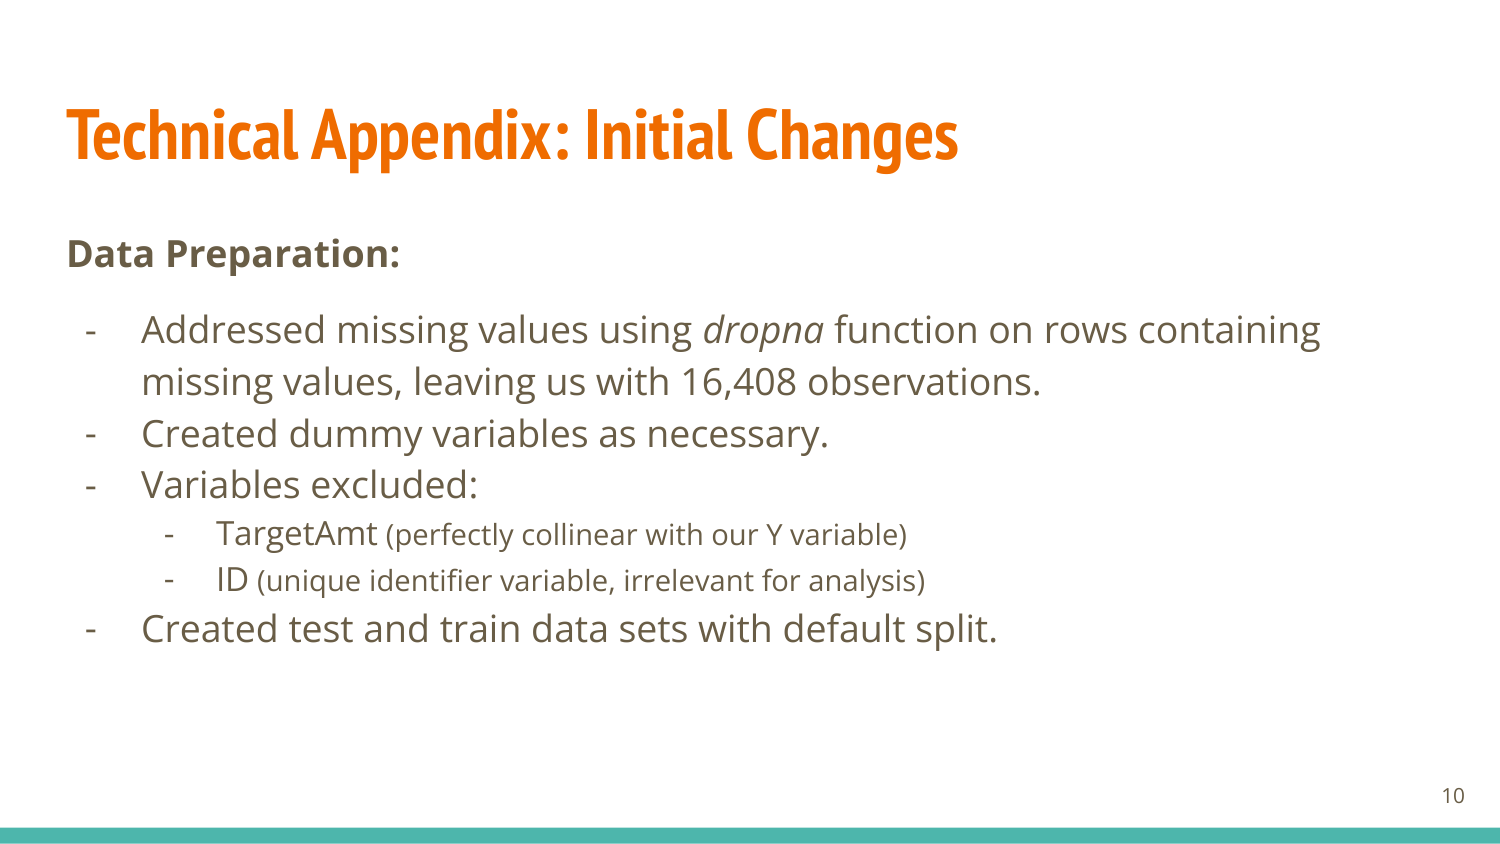

# Technical Appendix: Initial Changes
Data Preparation:
Addressed missing values using dropna function on rows containing missing values, leaving us with 16,408 observations.
Created dummy variables as necessary.
Variables excluded:
TargetAmt (perfectly collinear with our Y variable)
ID (unique identifier variable, irrelevant for analysis)
Created test and train data sets with default split.
10